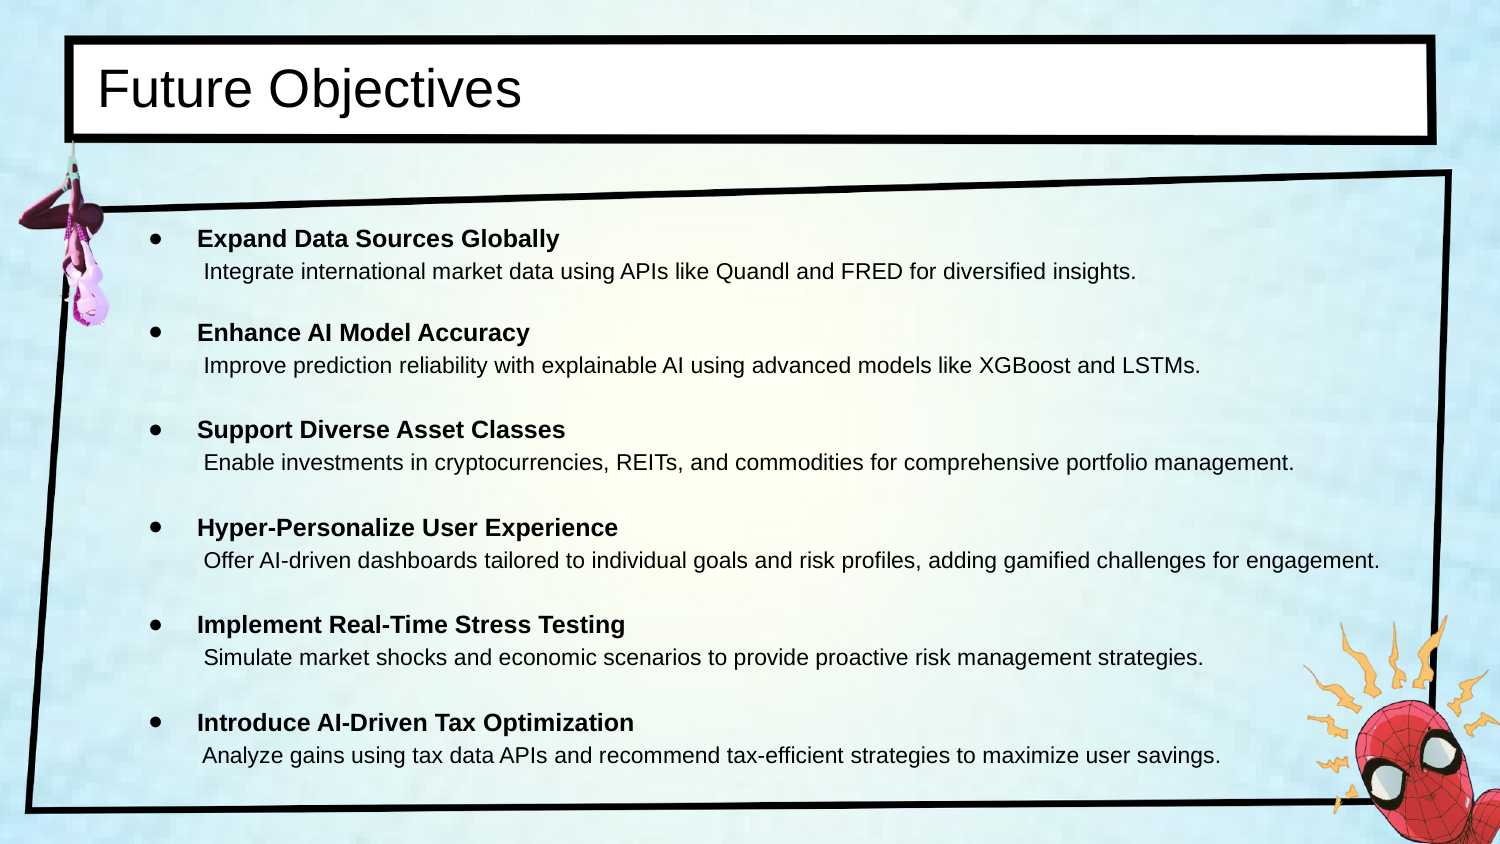

Future Objectives
Expand Data Sources Globally
 Integrate international market data using APIs like Quandl and FRED for diversified insights.
Enhance AI Model Accuracy
 Improve prediction reliability with explainable AI using advanced models like XGBoost and LSTMs.
Support Diverse Asset Classes
 Enable investments in cryptocurrencies, REITs, and commodities for comprehensive portfolio management.
Hyper-Personalize User Experience
 Offer AI-driven dashboards tailored to individual goals and risk profiles, adding gamified challenges for engagement.
Implement Real-Time Stress Testing
 Simulate market shocks and economic scenarios to provide proactive risk management strategies.
Introduce AI-Driven Tax Optimization
 Analyze gains using tax data APIs and recommend tax-efficient strategies to maximize user savings.